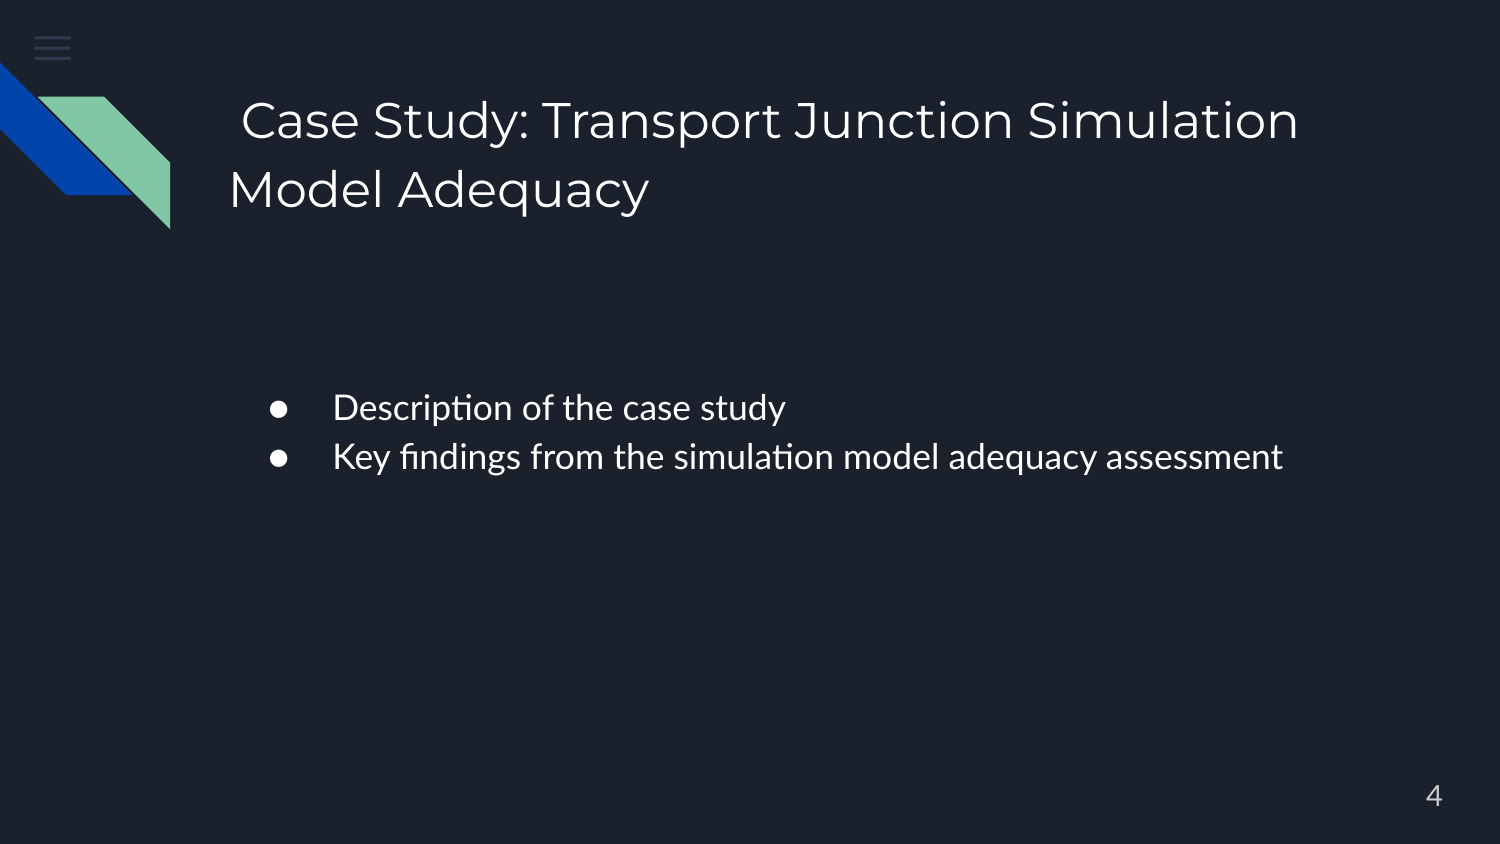

# Case Study: Transport Junction Simulation Model Adequacy

 Description of the case study
 Key findings from the simulation model adequacy assessment

4